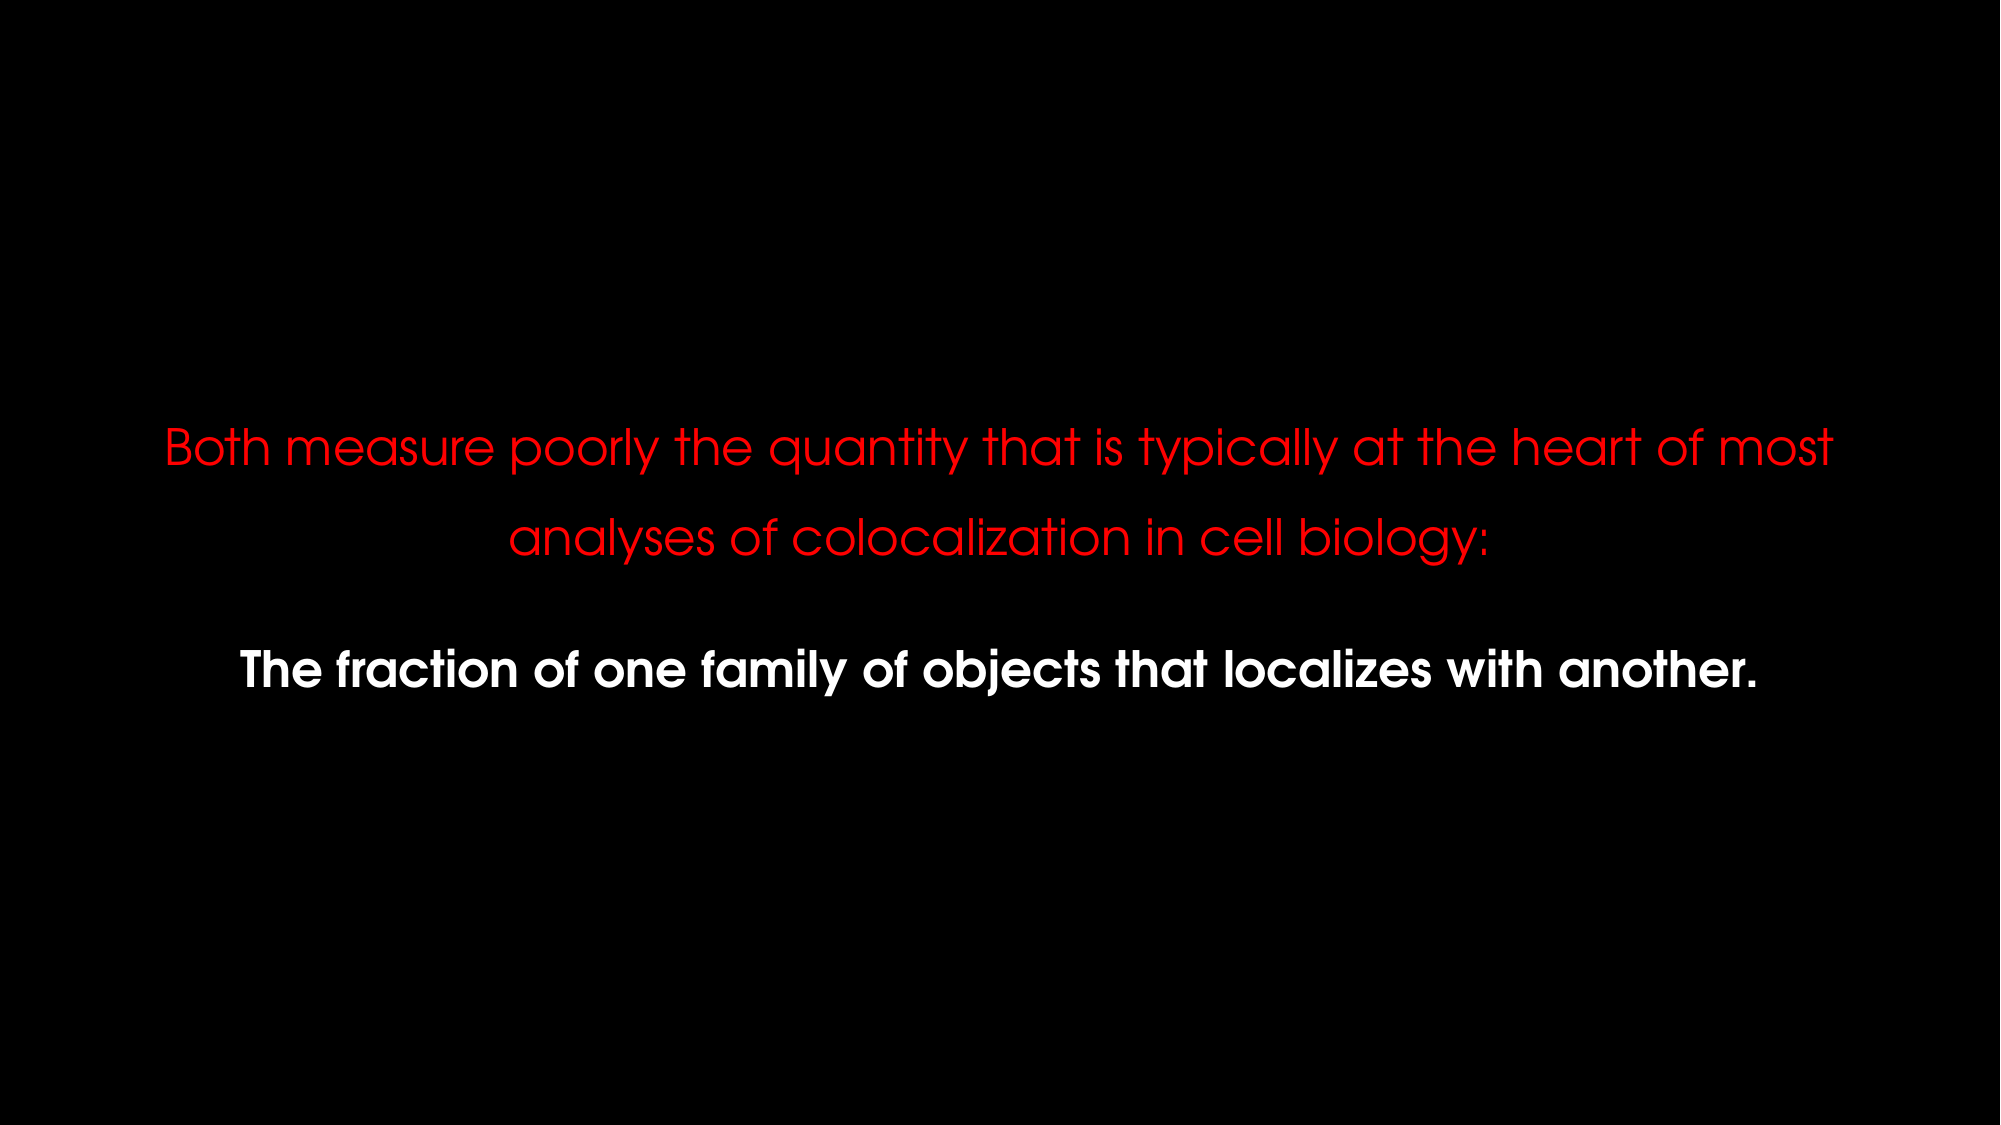

Both measure poorly the quantity that is typically at the heart of most analyses of colocalization in cell biology:
The fraction of one family of objects that localizes with another.